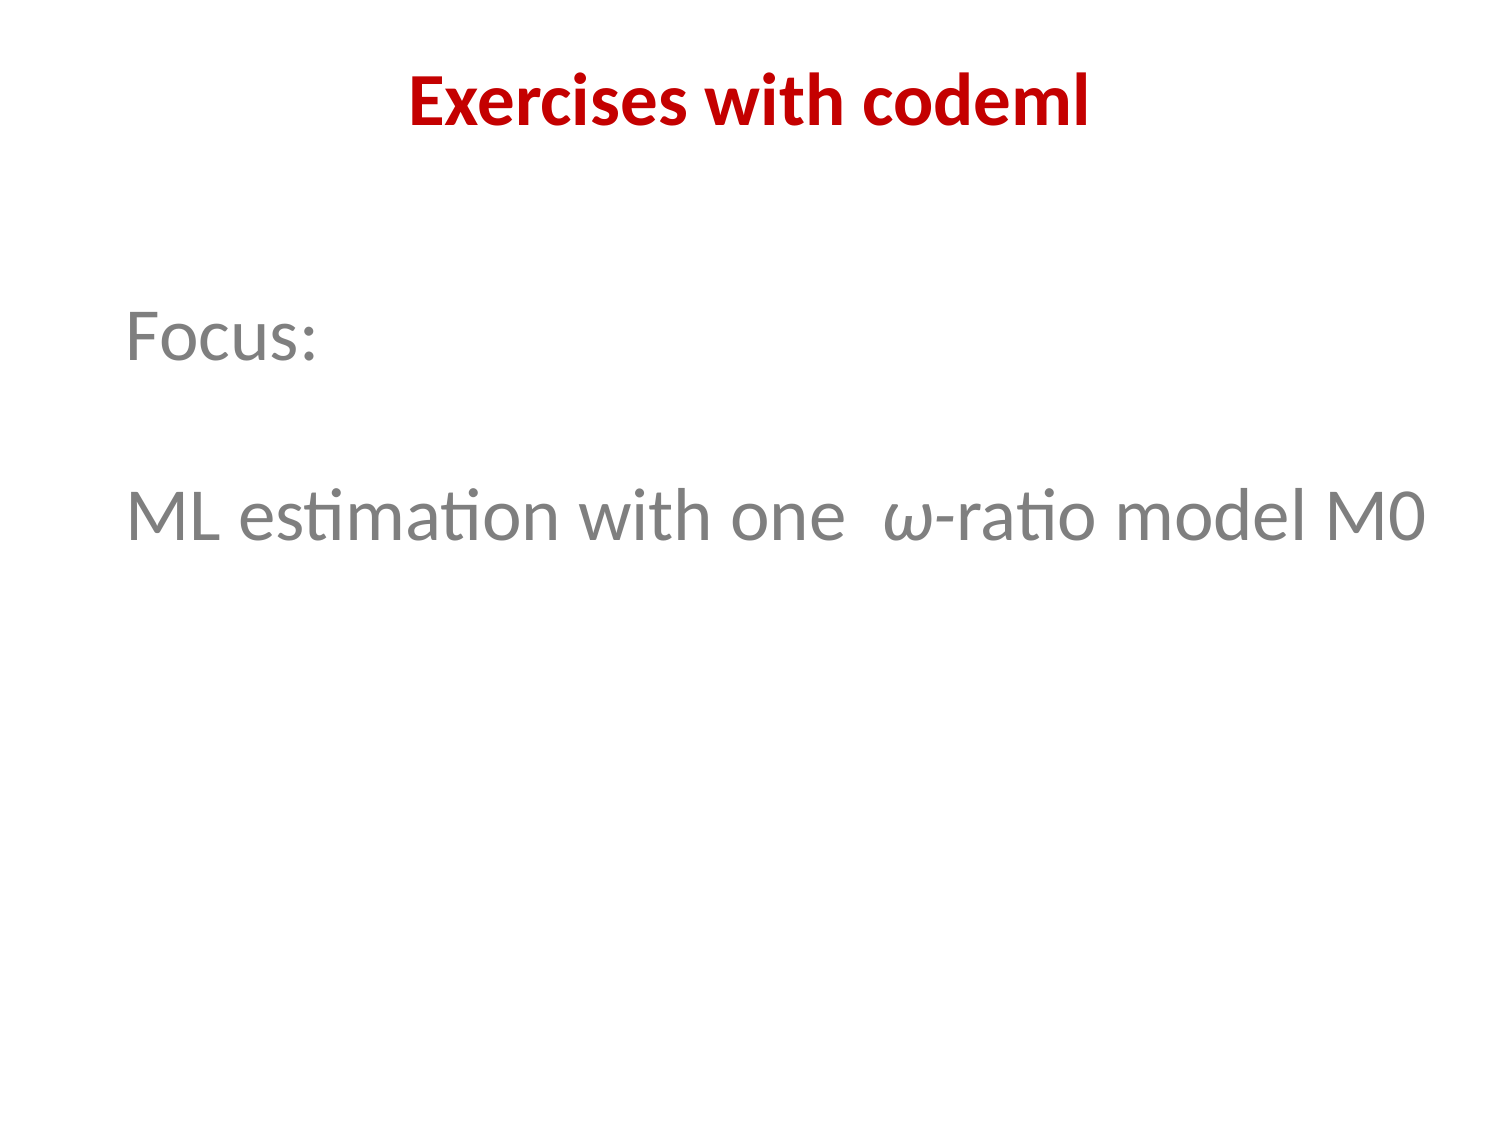

Exercises with codeml
Focus:

ML estimation with one  ω-ratio model M0